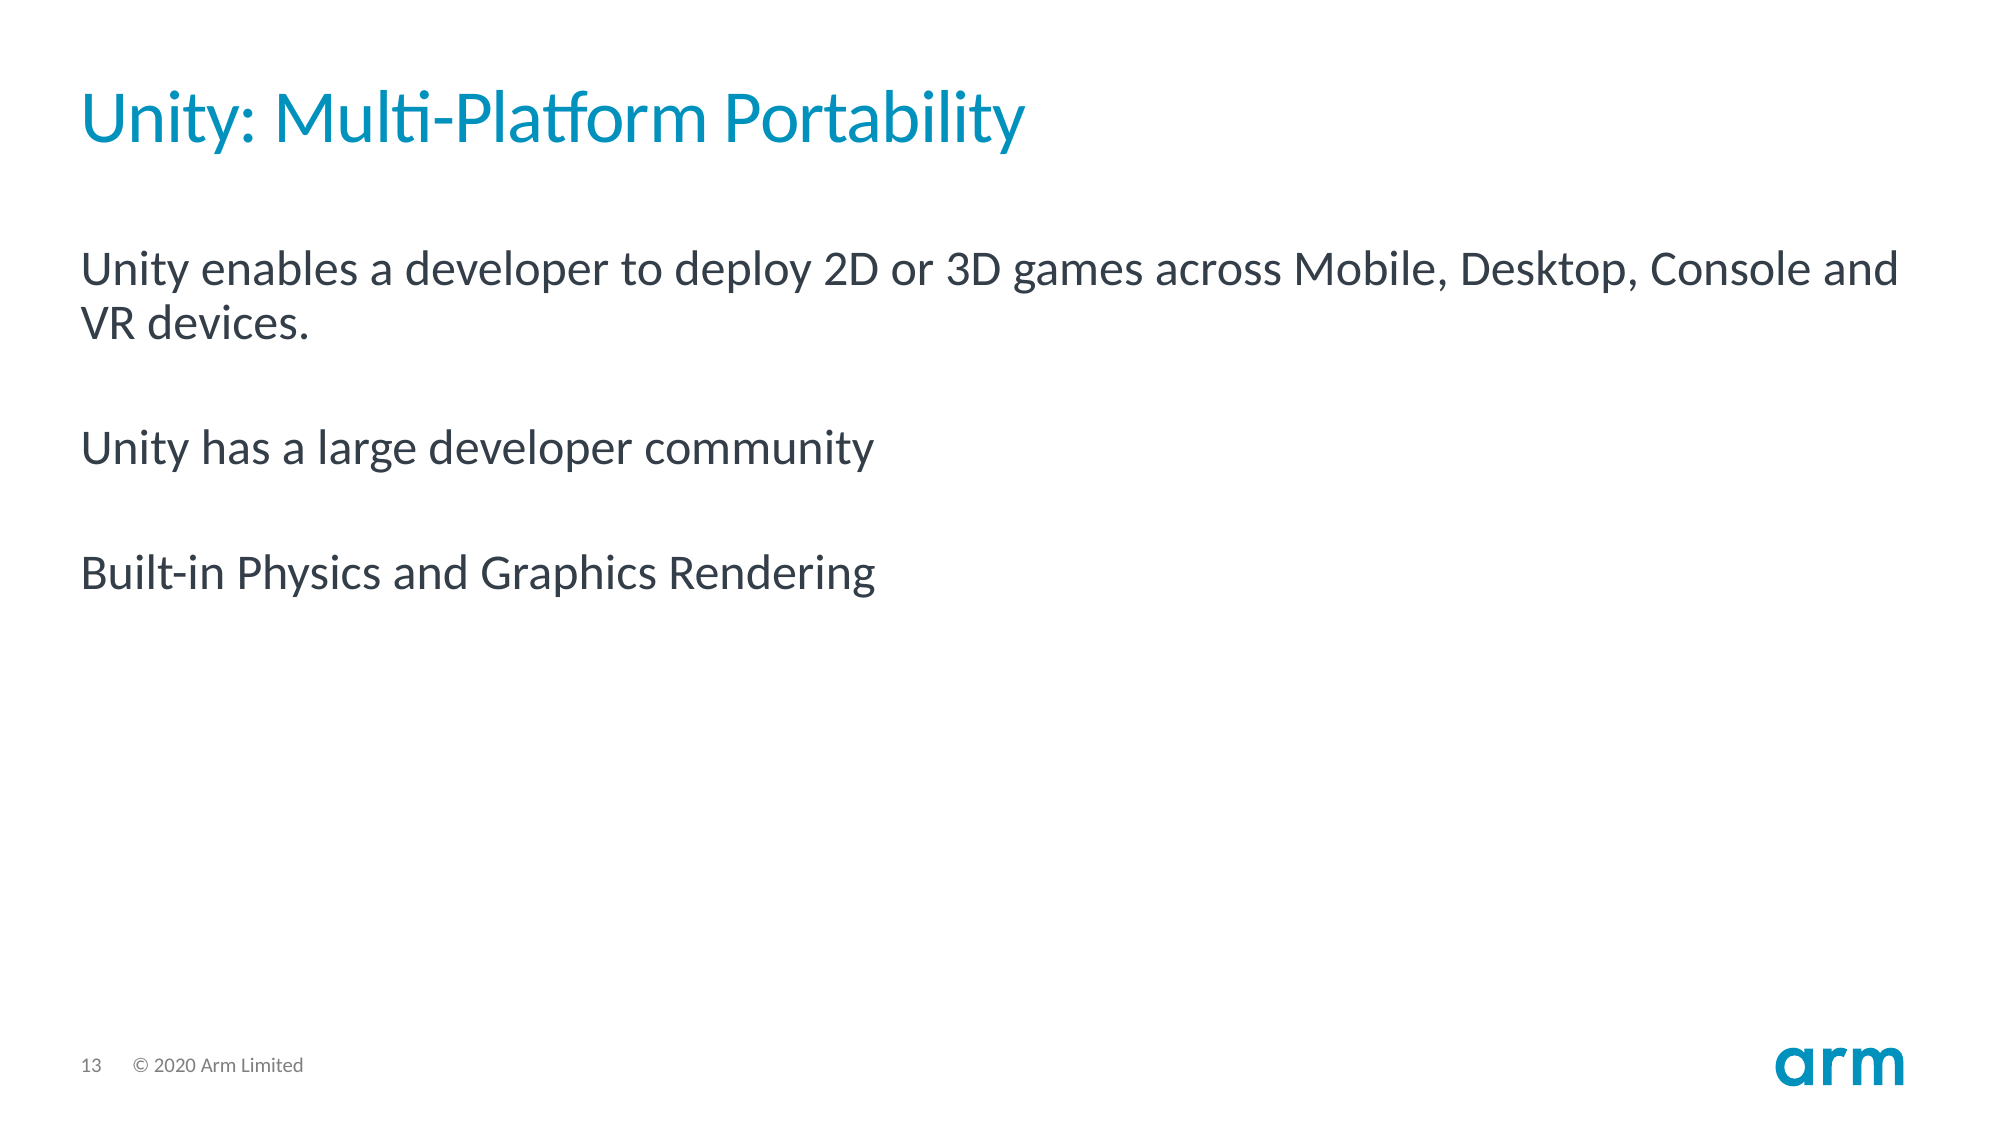

# Unity: Multi-Platform Portability
Unity enables a developer to deploy 2D or 3D games across Mobile, Desktop, Console and VR devices.

Unity has a large developer community

Built-in Physics and Graphics Rendering